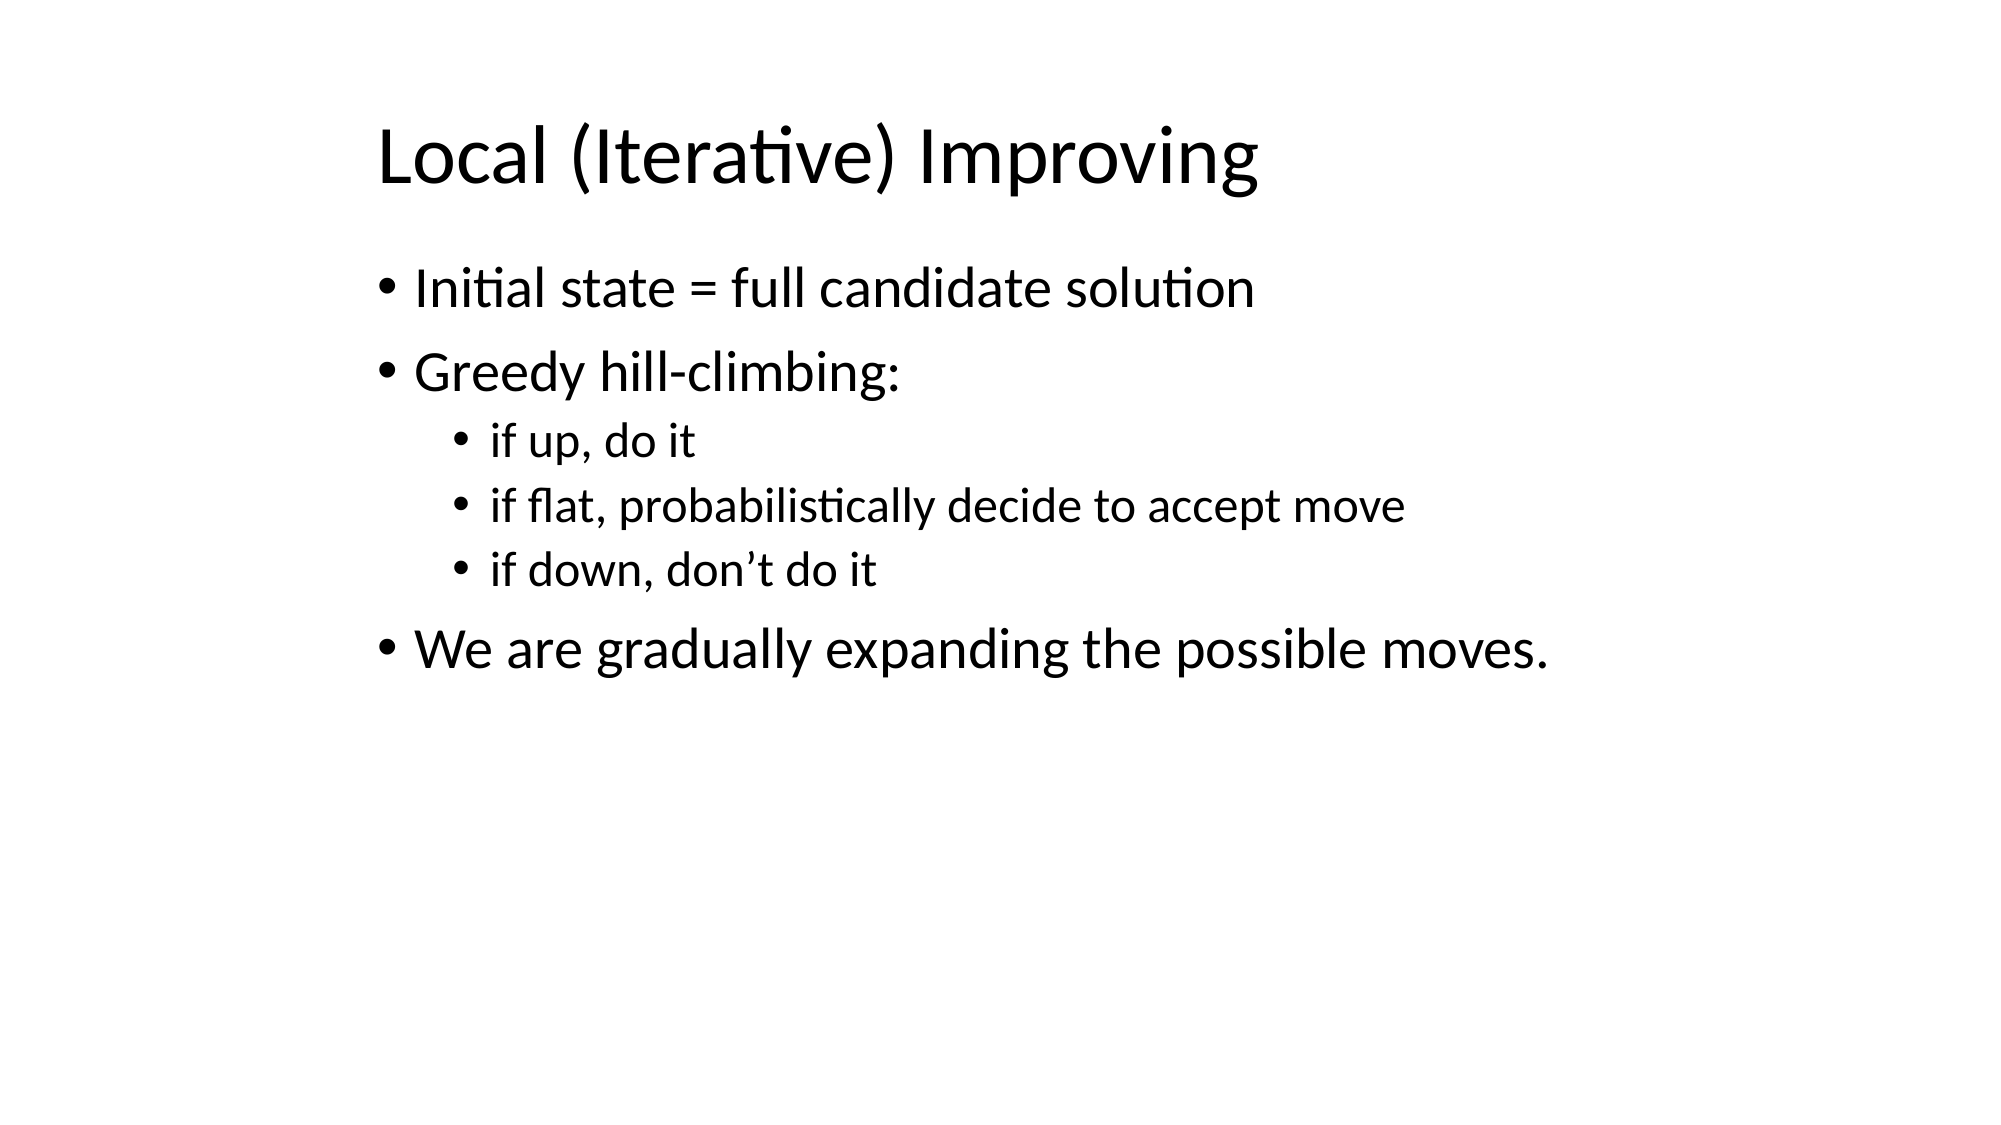

# Local (Iterative) Improving
Initial state = full candidate solution
Greedy hill-climbing:
if up, do it
if flat, probabilistically decide to accept move
if down, don’t do it
We are gradually expanding the possible moves.